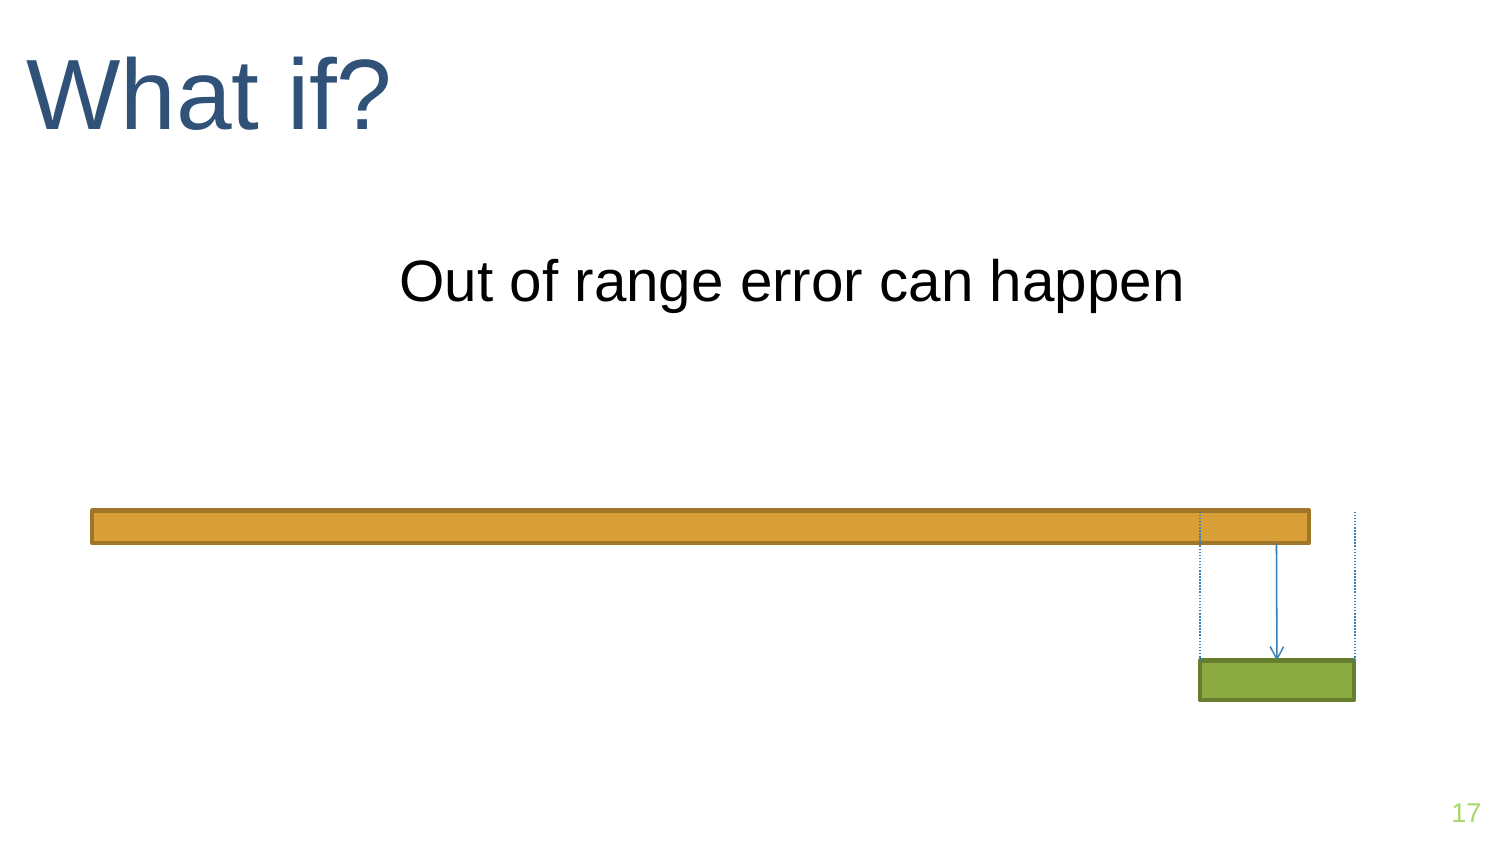

What if?
Out of range error can happen

17